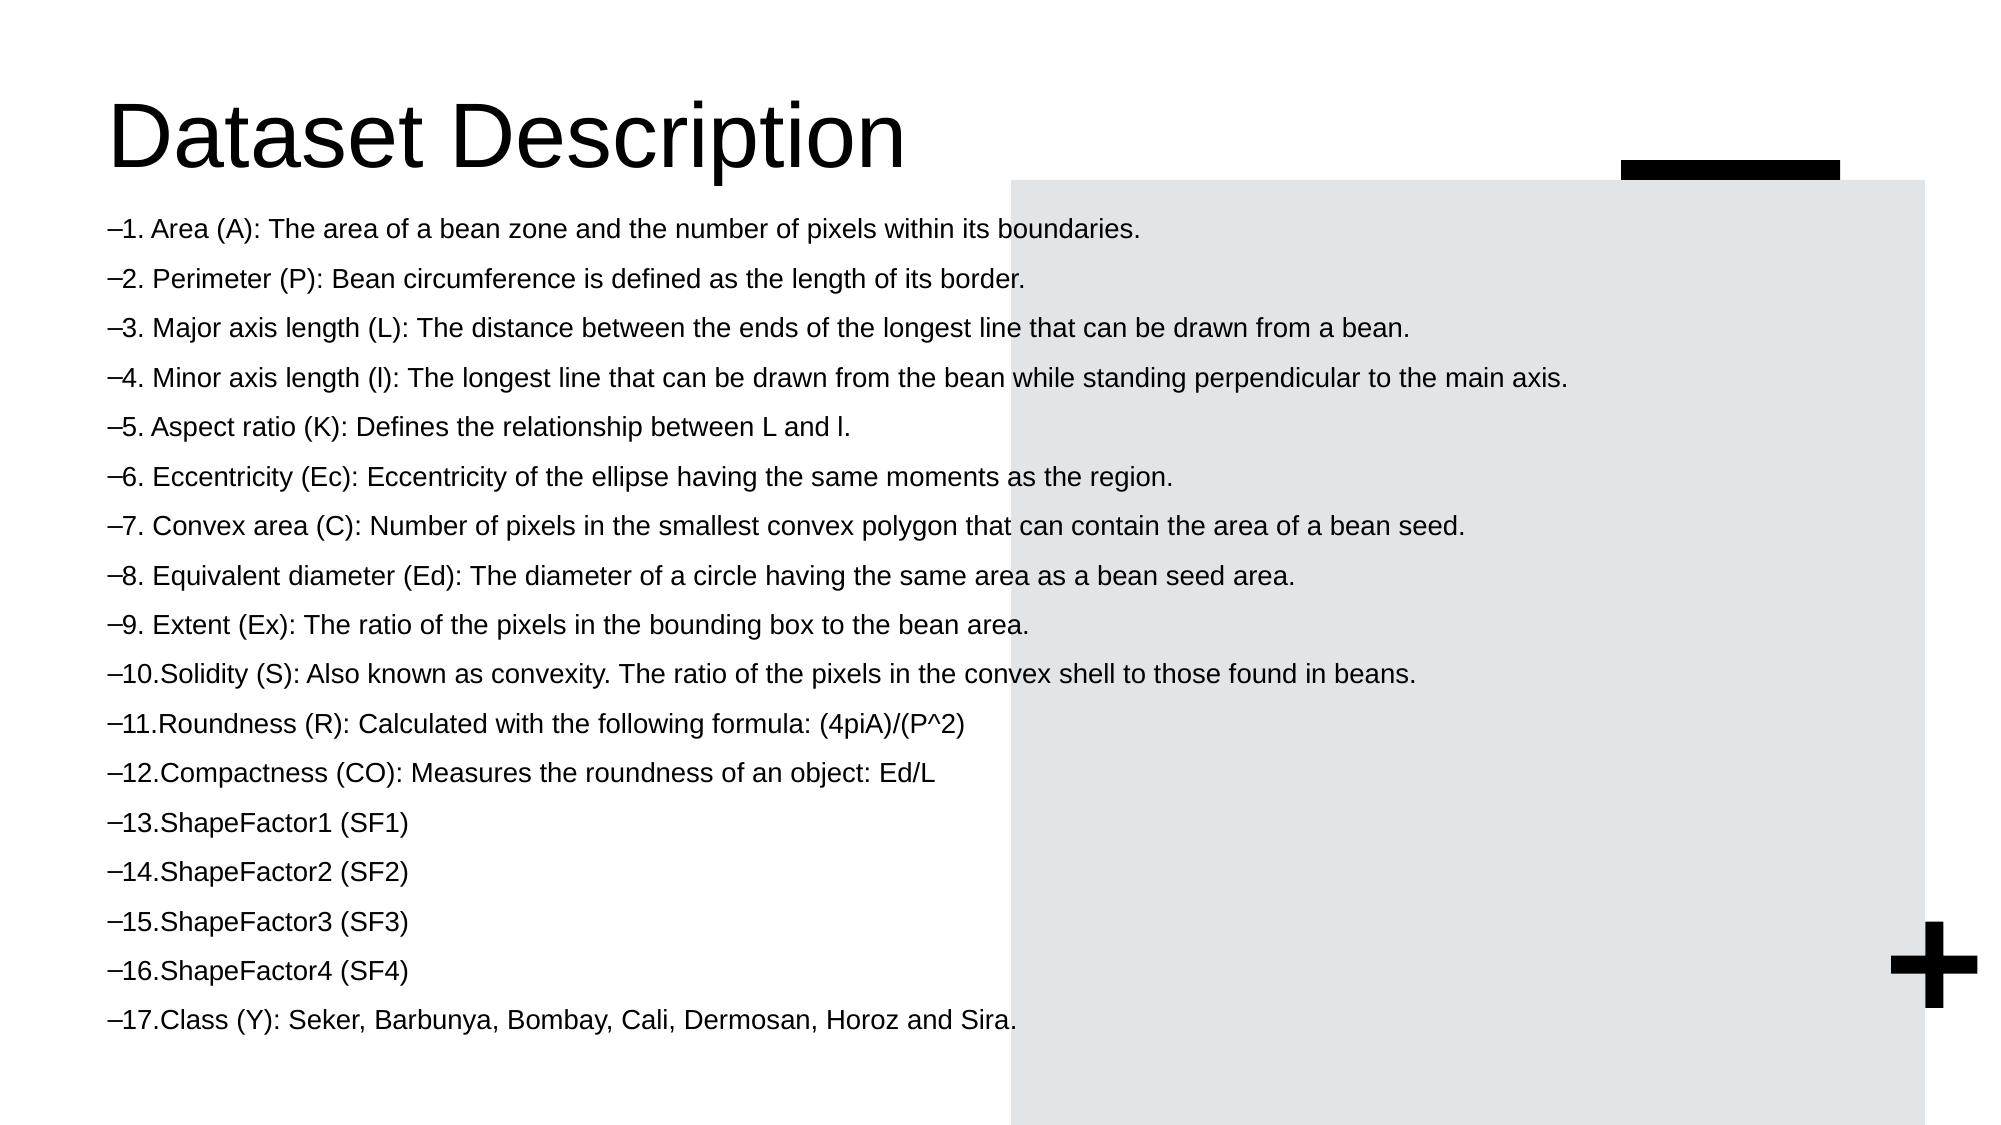

# Dataset Description
1. Area (A): The area of a bean zone and the number of pixels within its boundaries.
2. Perimeter (P): Bean circumference is defined as the length of its border.
3. Major axis length (L): The distance between the ends of the longest line that can be drawn from a bean.
4. Minor axis length (l): The longest line that can be drawn from the bean while standing perpendicular to the main axis.
5. Aspect ratio (K): Defines the relationship between L and l.
6. Eccentricity (Ec): Eccentricity of the ellipse having the same moments as the region.
7. Convex area (C): Number of pixels in the smallest convex polygon that can contain the area of a bean seed.
8. Equivalent diameter (Ed): The diameter of a circle having the same area as a bean seed area.
9. Extent (Ex): The ratio of the pixels in the bounding box to the bean area.
10.Solidity (S): Also known as convexity. The ratio of the pixels in the convex shell to those found in beans.
11.Roundness (R): Calculated with the following formula: (4piA)/(P^2)
12.Compactness (CO): Measures the roundness of an object: Ed/L
13.ShapeFactor1 (SF1)
14.ShapeFactor2 (SF2)
15.ShapeFactor3 (SF3)
16.ShapeFactor4 (SF4)
17.Class (Y): Seker, Barbunya, Bombay, Cali, Dermosan, Horoz and Sira.